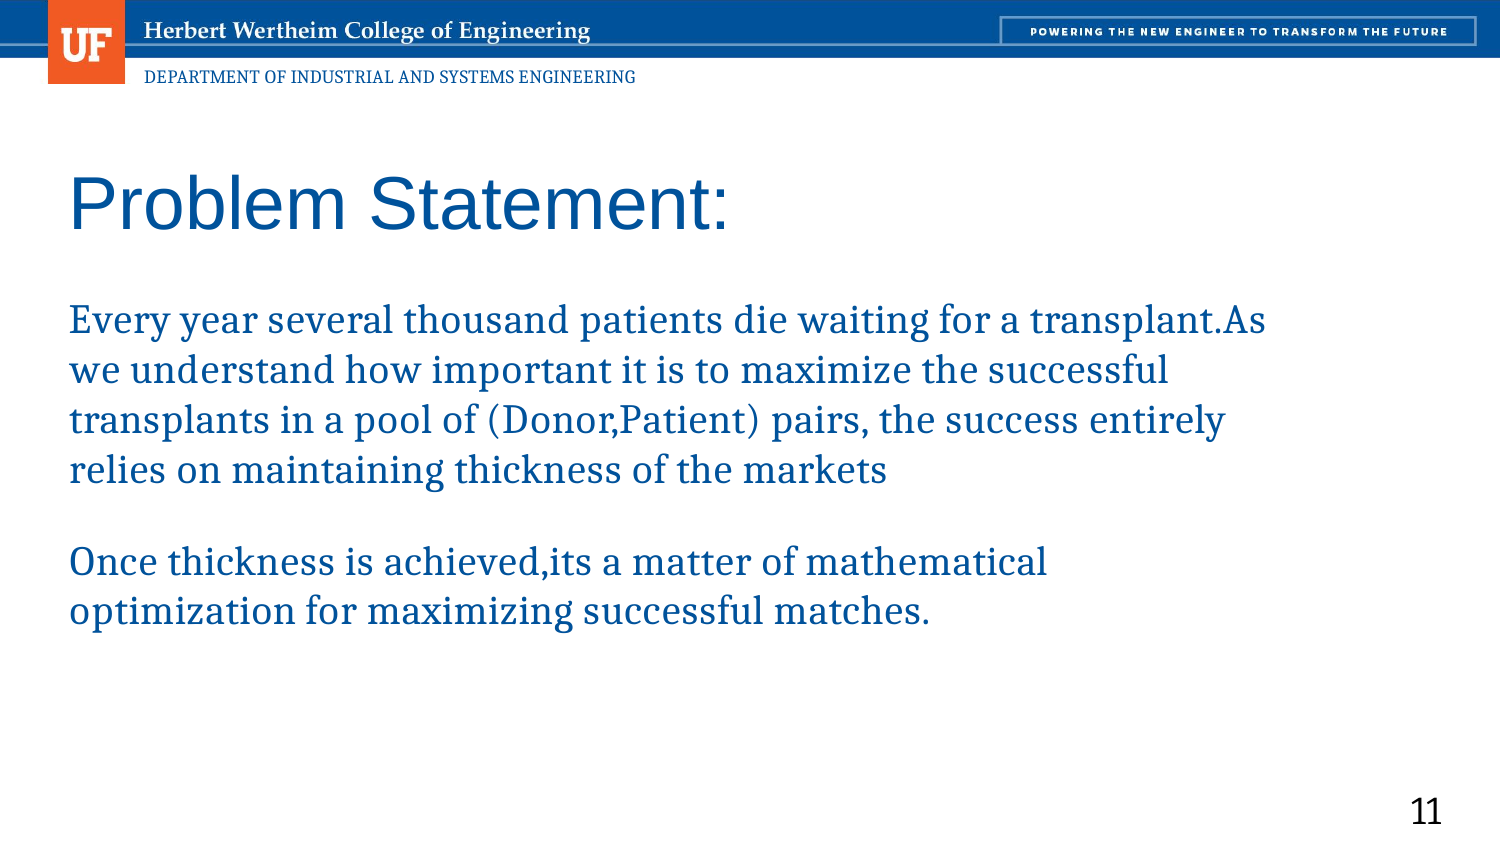

# Problem Statement:
Every year several thousand patients die waiting for a transplant.As we understand how important it is to maximize the successful transplants in a pool of (Donor,Patient) pairs, the success entirely relies on maintaining thickness of the markets
Once thickness is achieved,its a matter of mathematical optimization for maximizing successful matches.